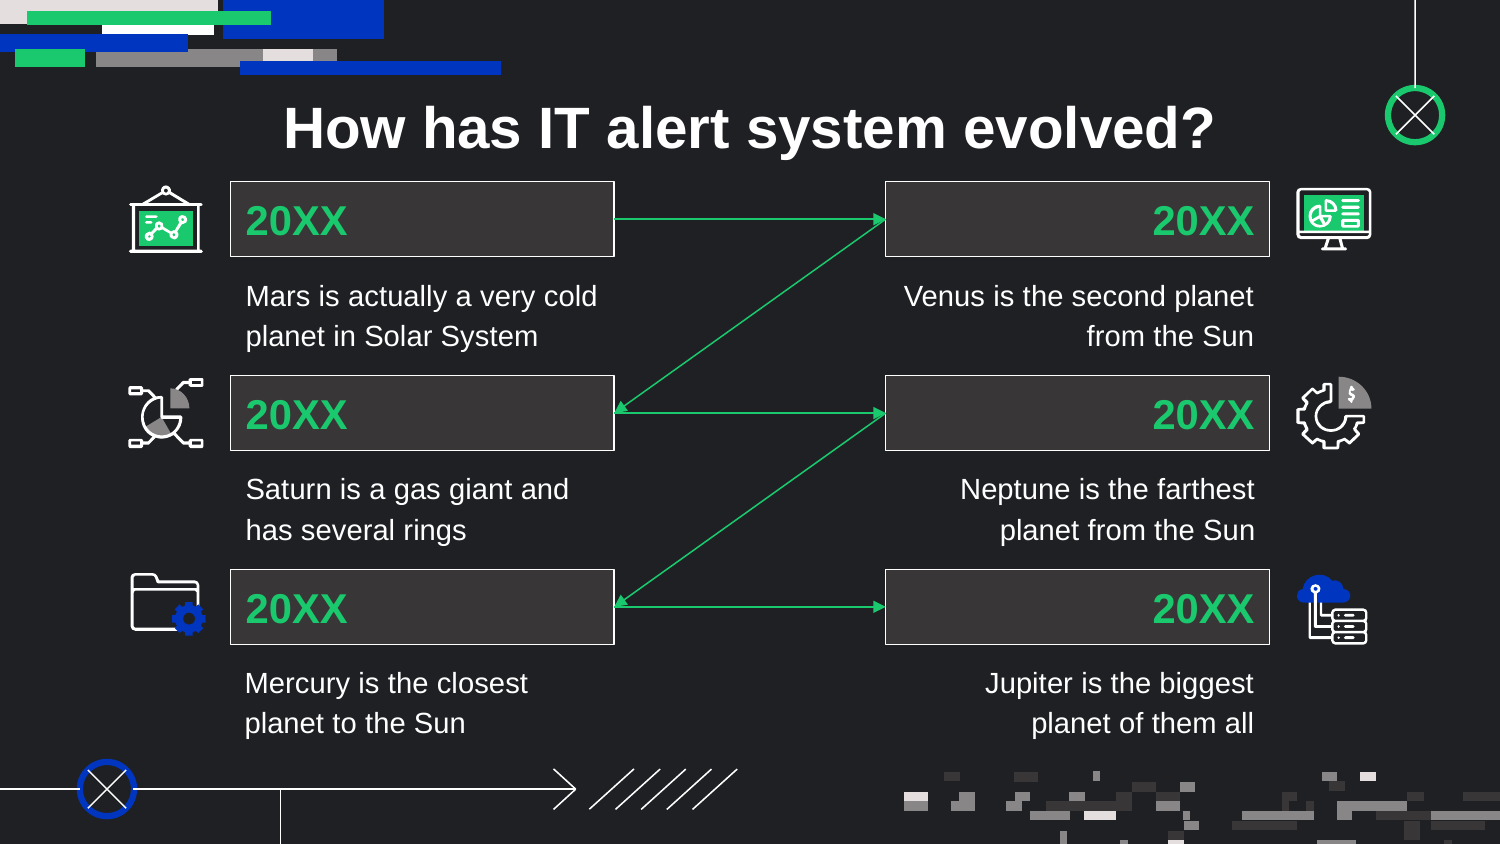

# How has IT alert system evolved?
20XX
20XX

Mars is actually a very cold planet in Solar System
Venus is the second planet from the Sun
20XX
20XX

Saturn is a gas giant and has several rings
Neptune is the farthest planet from the Sun
20XX
20XX

Mercury is the closest planet to the Sun
Jupiter is the biggest planet of them all